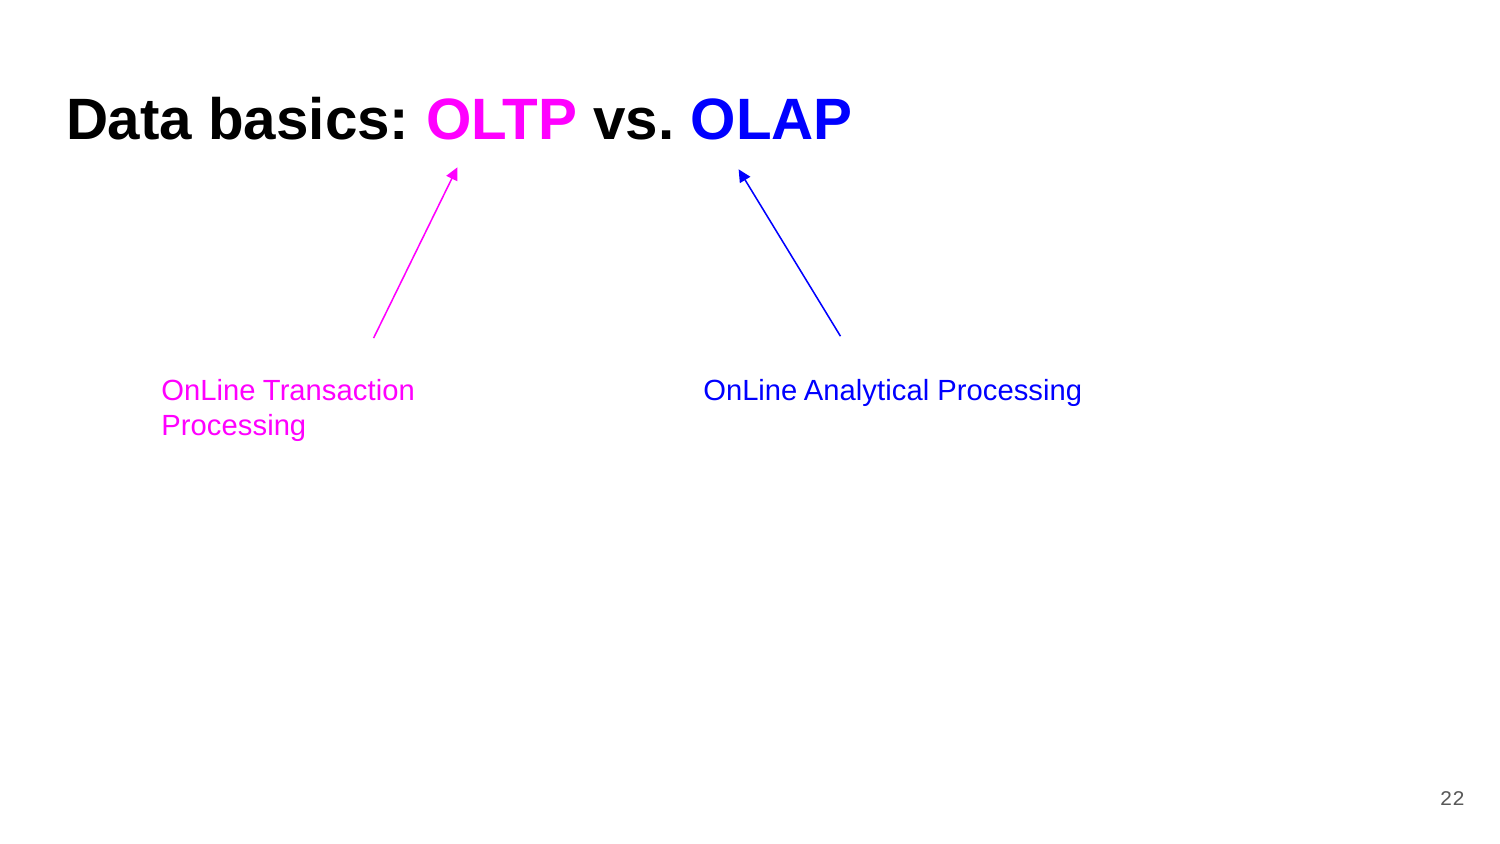

# Data basics: OLTP vs. OLAP
OnLine Transaction Processing
OnLine Analytical Processing
22